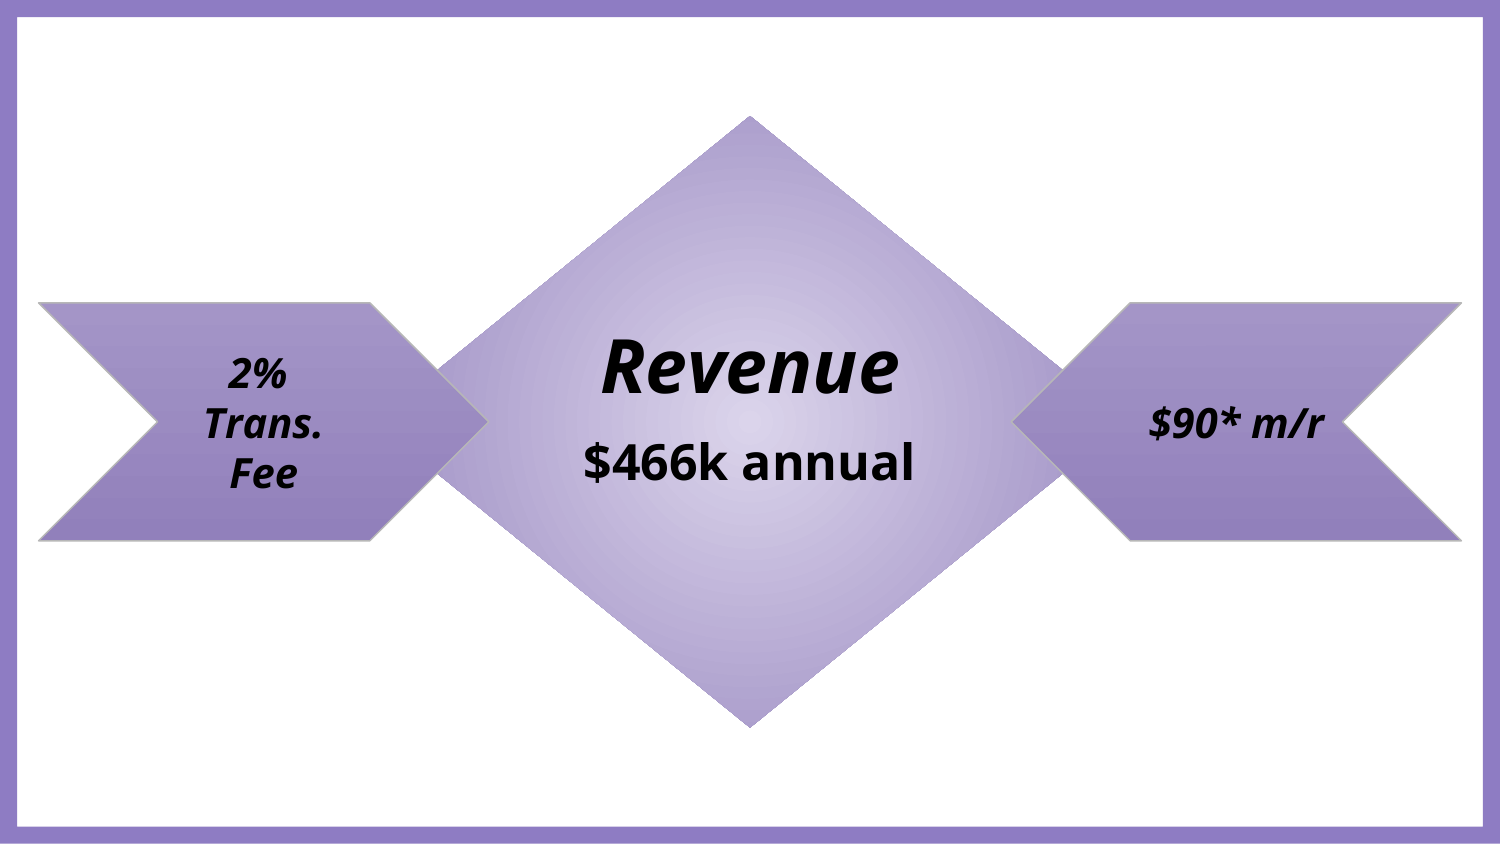

Revenue

$466k annual

2%
Trans. Fee
$90* m/r